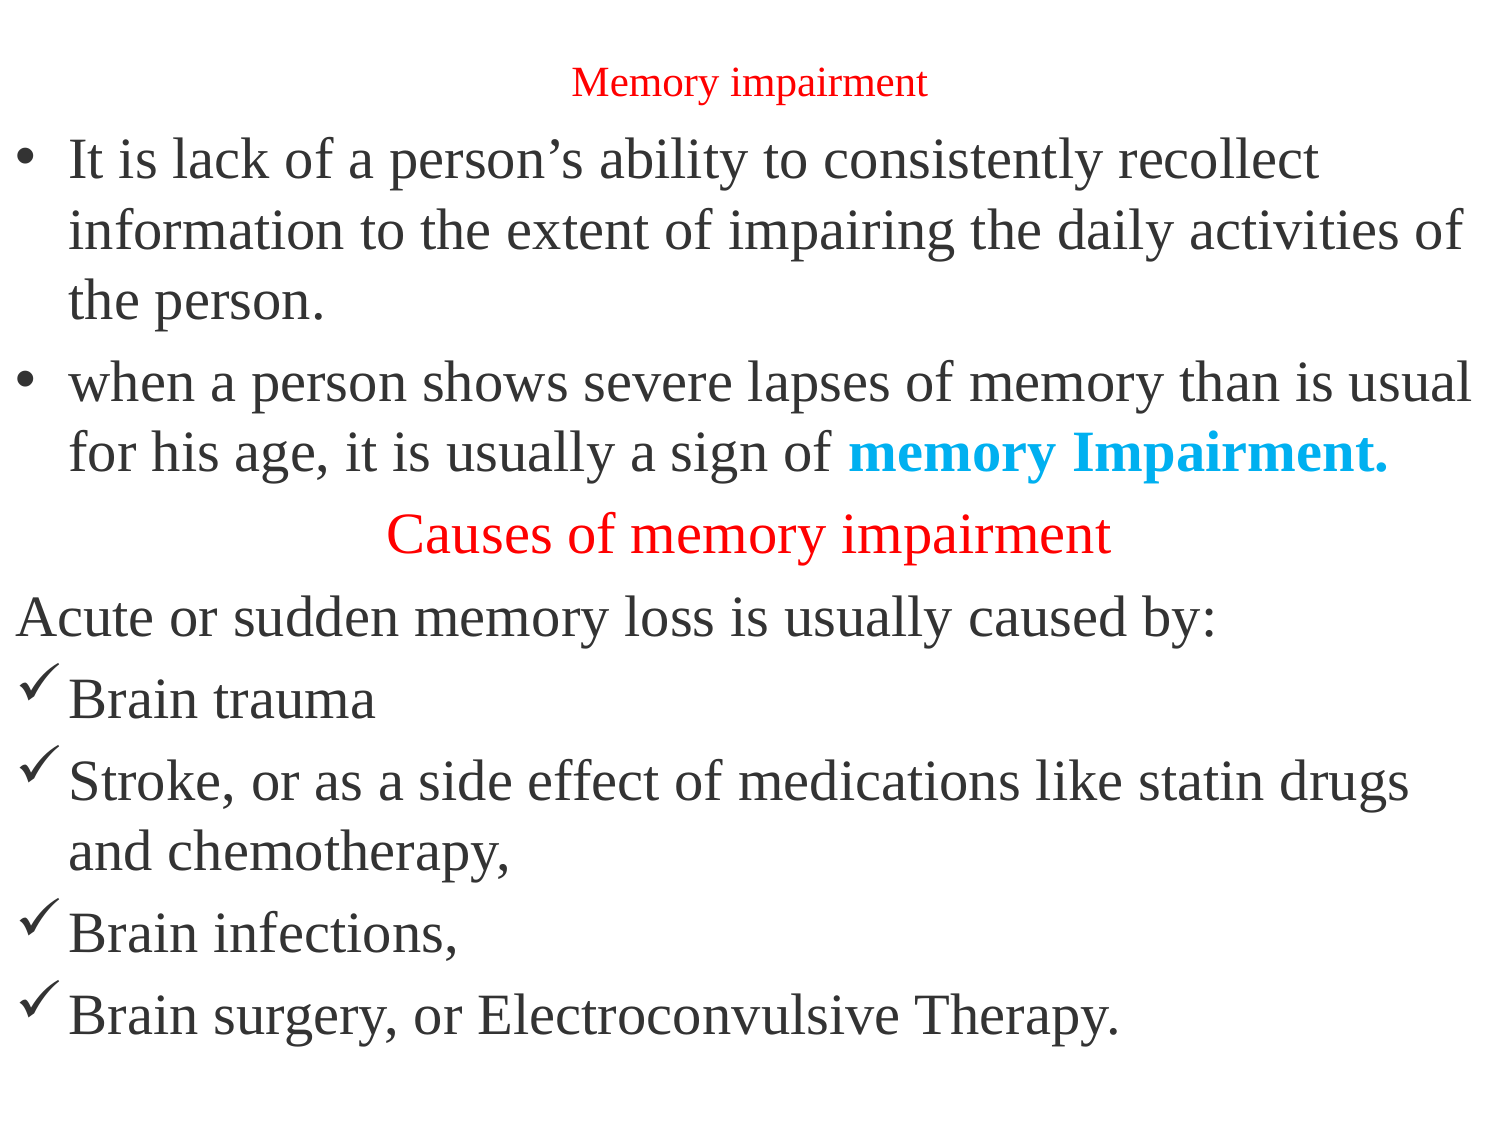

# Memory impairment
It is lack of a person’s ability to consistently recollect information to the extent of impairing the daily activities of the person.
when a person shows severe lapses of memory than is usual for his age, it is usually a sign of memory Impairment.
Causes of memory impairment
Acute or sudden memory loss is usually caused by:
Brain trauma
Stroke, or as a side effect of medications like statin drugs and chemotherapy,
Brain infections,
Brain surgery, or Electroconvulsive Therapy.